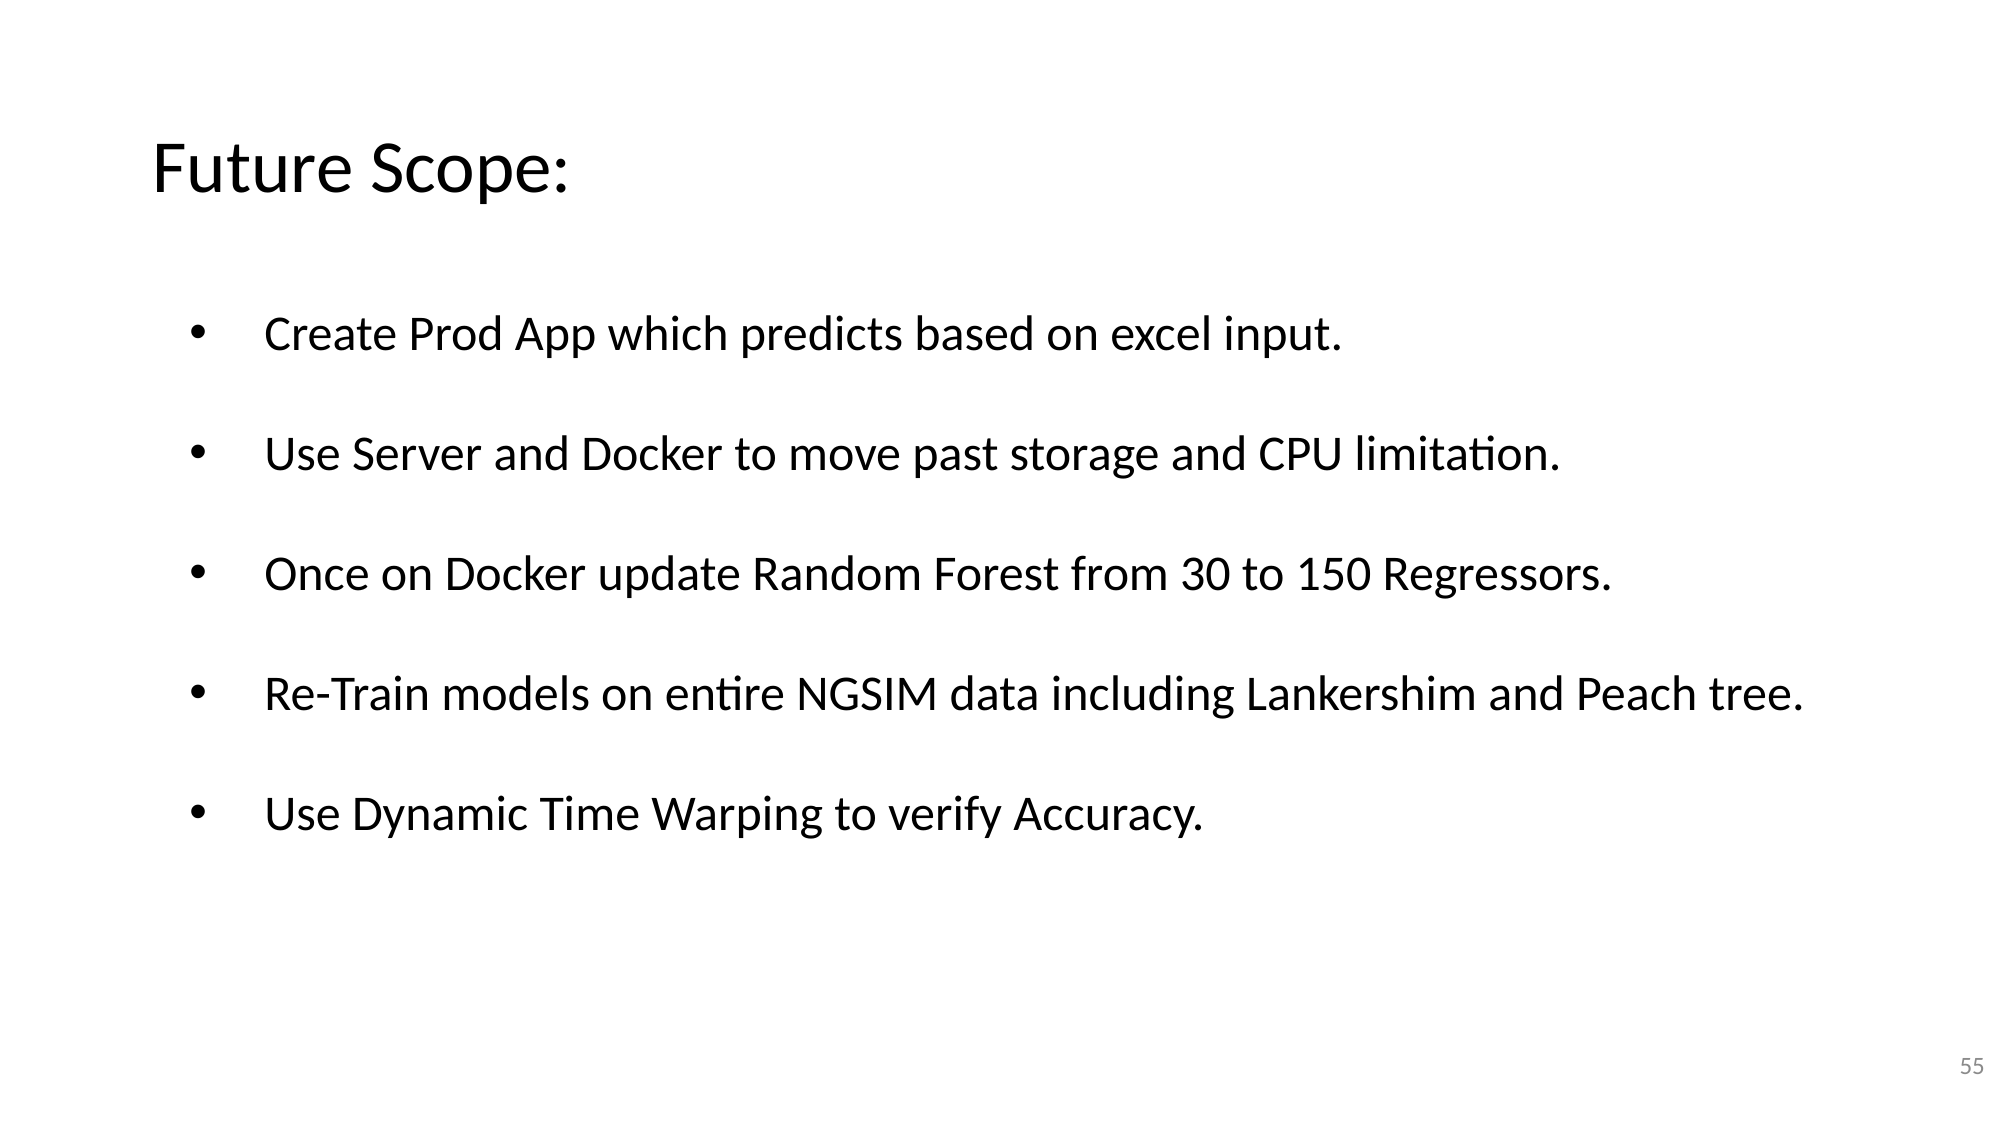

# Future Scope:
Create Prod App which predicts based on excel input.

Use Server and Docker to move past storage and CPU limitation.

Once on Docker update Random Forest from 30 to 150 Regressors.

Re-Train models on entire NGSIM data including Lankershim and Peach tree.

Use Dynamic Time Warping to verify Accuracy.

55